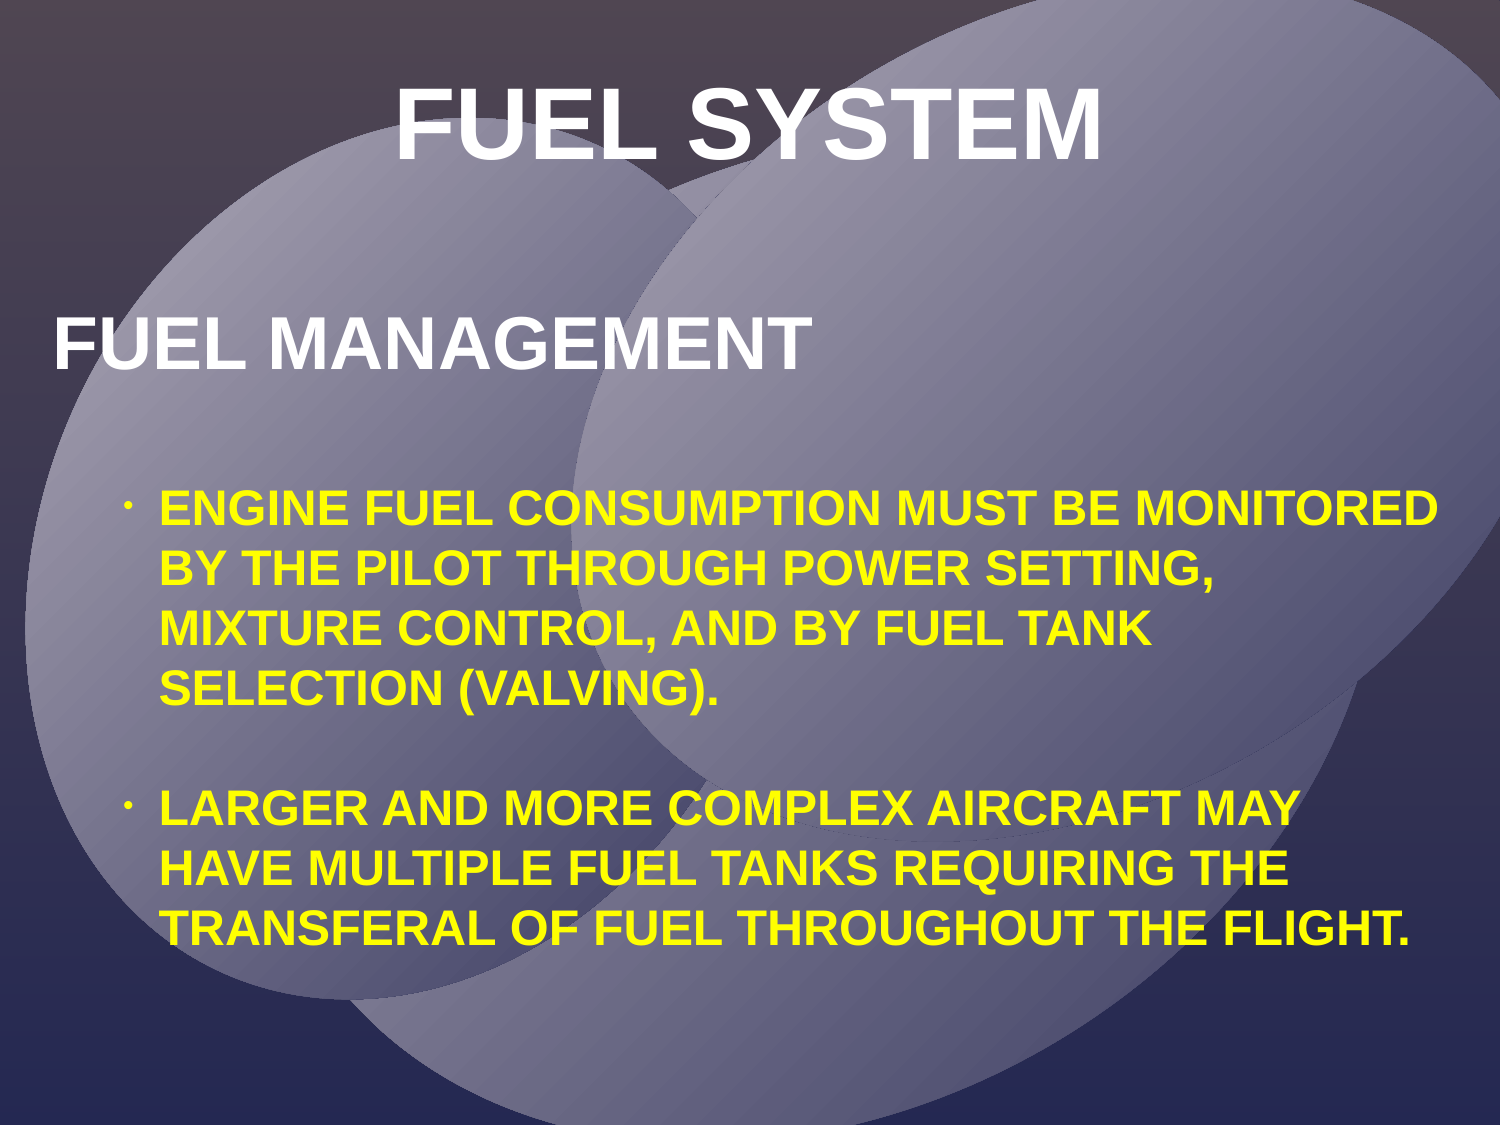

FUEL SYSTEM
FUEL MANAGEMENT

ENGINE FUEL CONSUMPTION MUST BE MONITORED BY THE PILOT THROUGH POWER SETTING, MIXTURE CONTROL, AND BY FUEL TANK SELECTION (VALVING).

LARGER AND MORE COMPLEX AIRCRAFT MAY HAVE MULTIPLE FUEL TANKS REQUIRING THE TRANSFERAL OF FUEL THROUGHOUT THE FLIGHT.